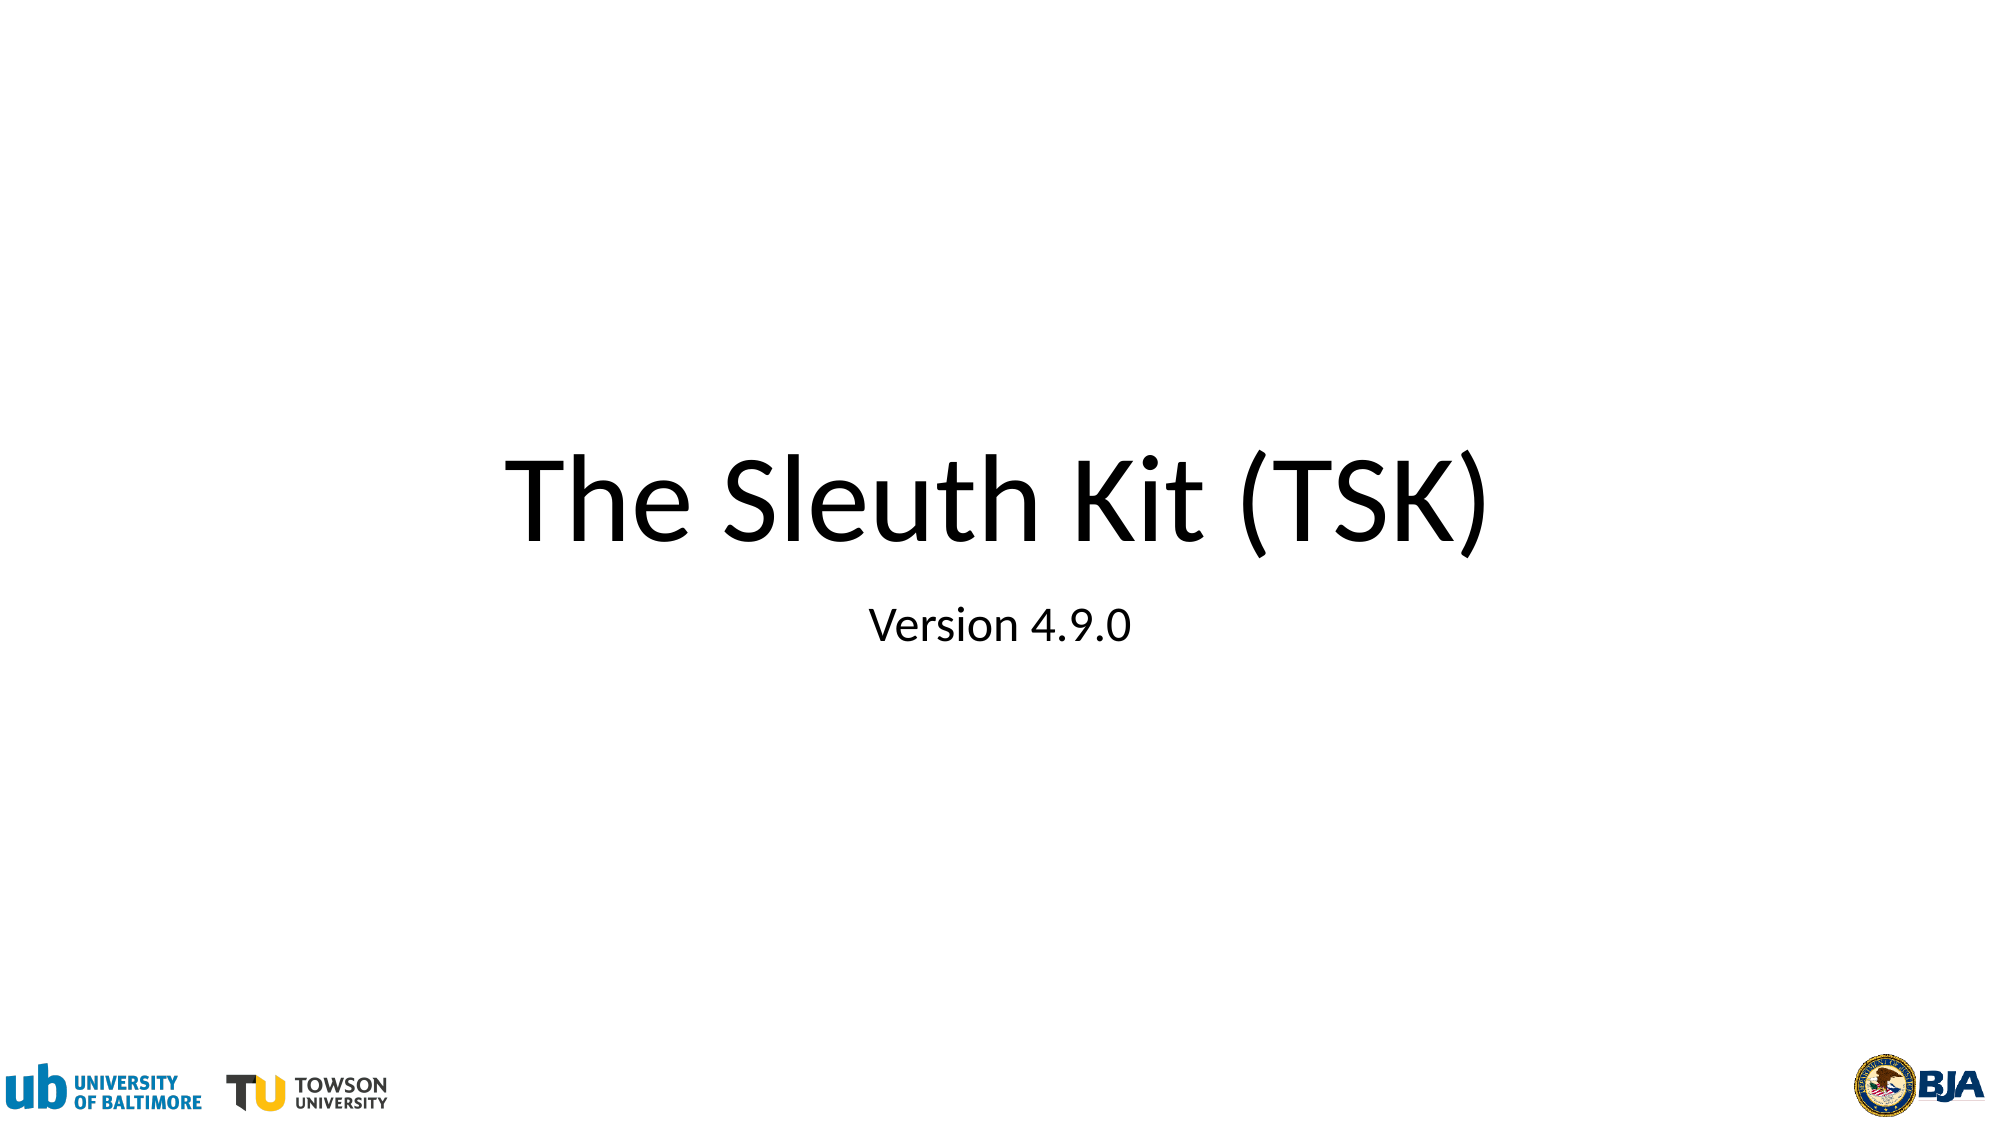

# The Sleuth Kit (TSK)
Version 4.9.0